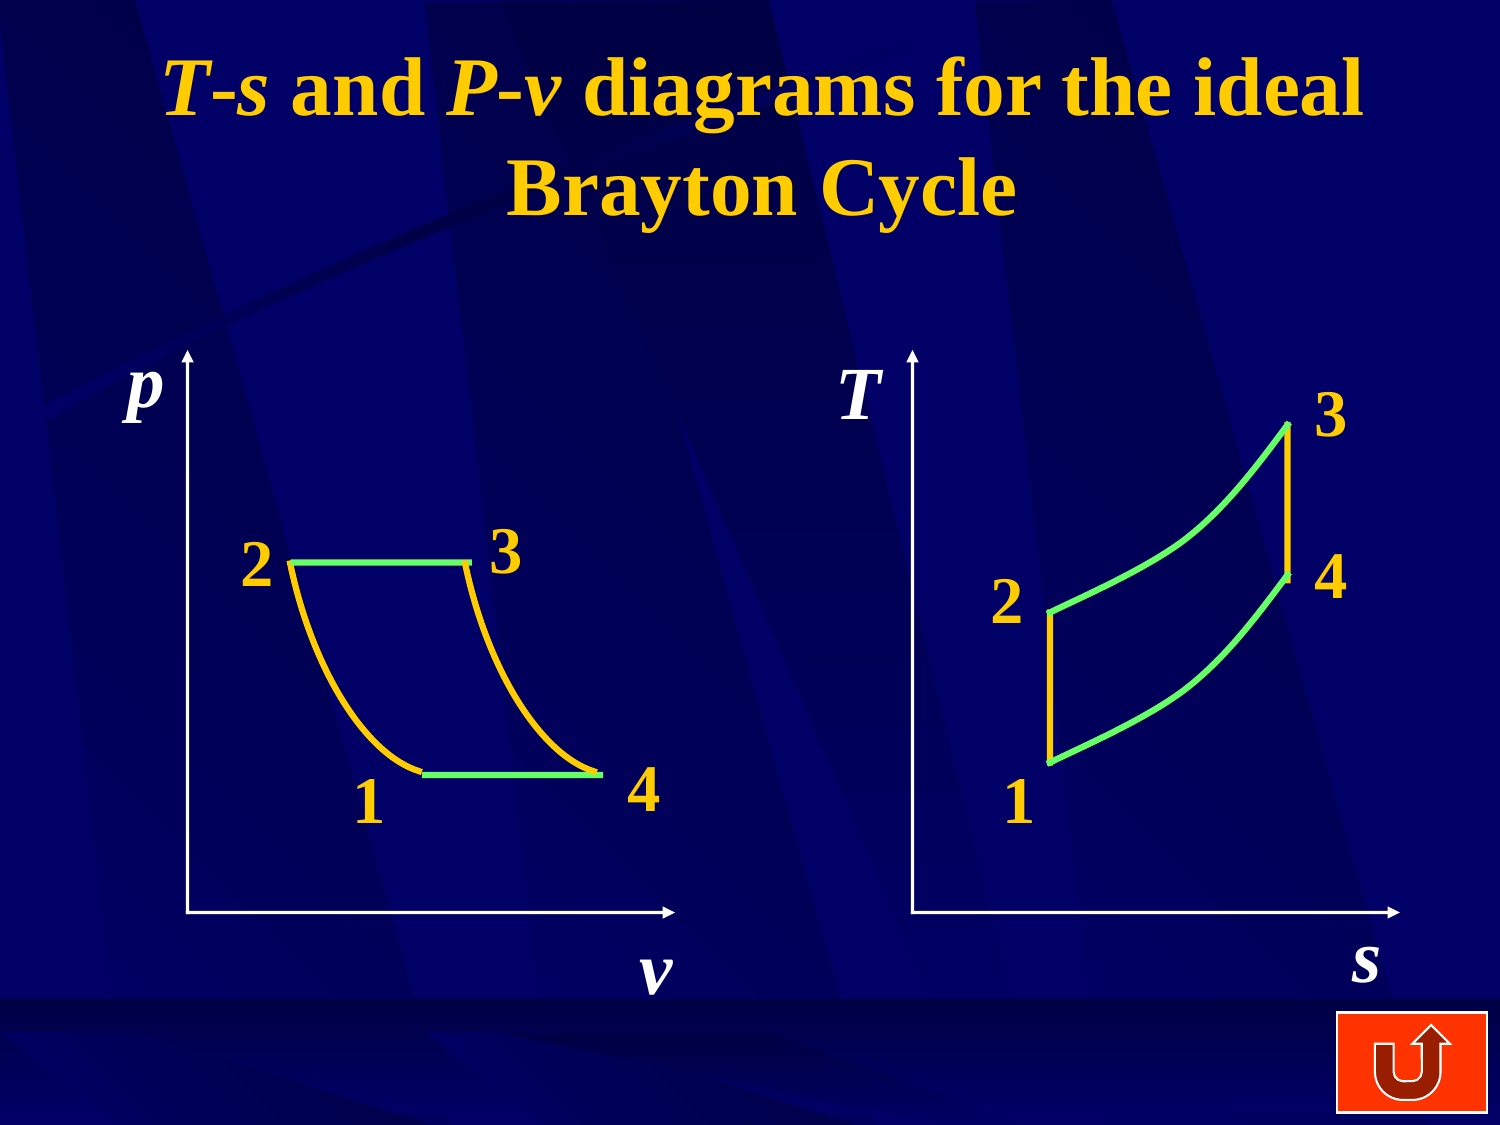

# T-s and P-v diagrams for the ideal Brayton Cycle
p

v
T

s

3

3
2
4

2

4
1
1